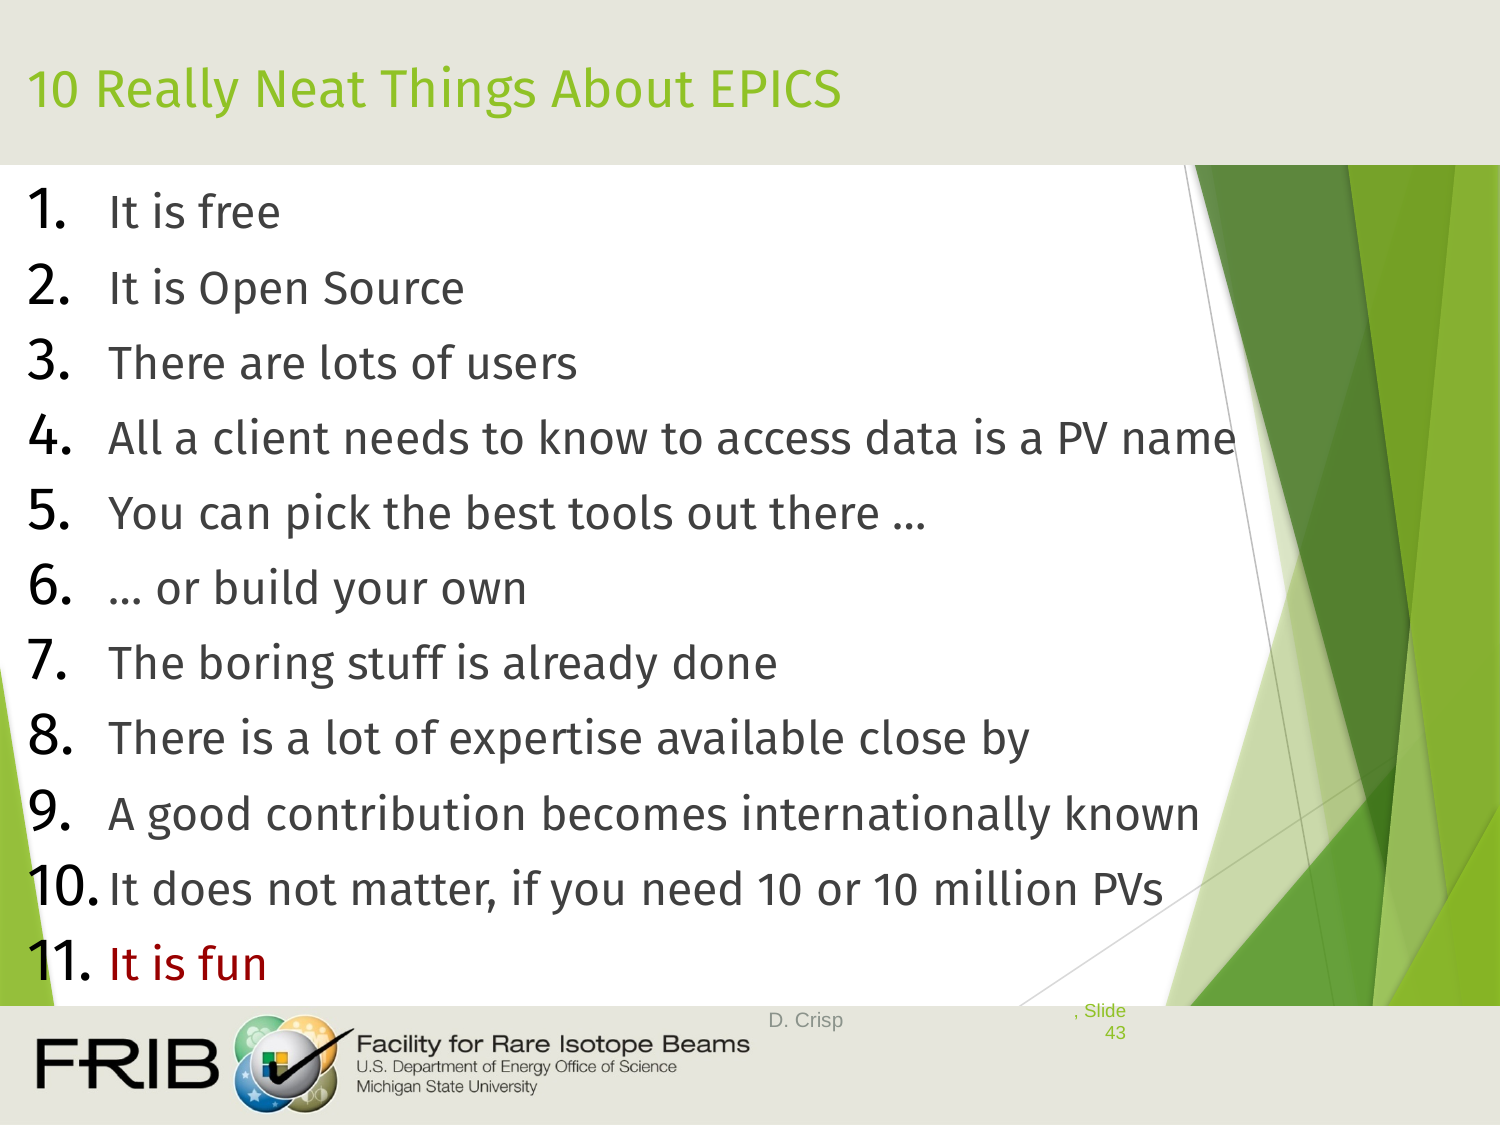

# 10 Really Neat Things About EPICS
It is free
It is Open Source
There are lots of users
All a client needs to know to access data is a PV name
You can pick the best tools out there …
… or build your own
The boring stuff is already done
There is a lot of expertise available close by
A good contribution becomes internationally known
It does not matter, if you need 10 or 10 million PVs
It is fun
D. Crisp
, Slide 43